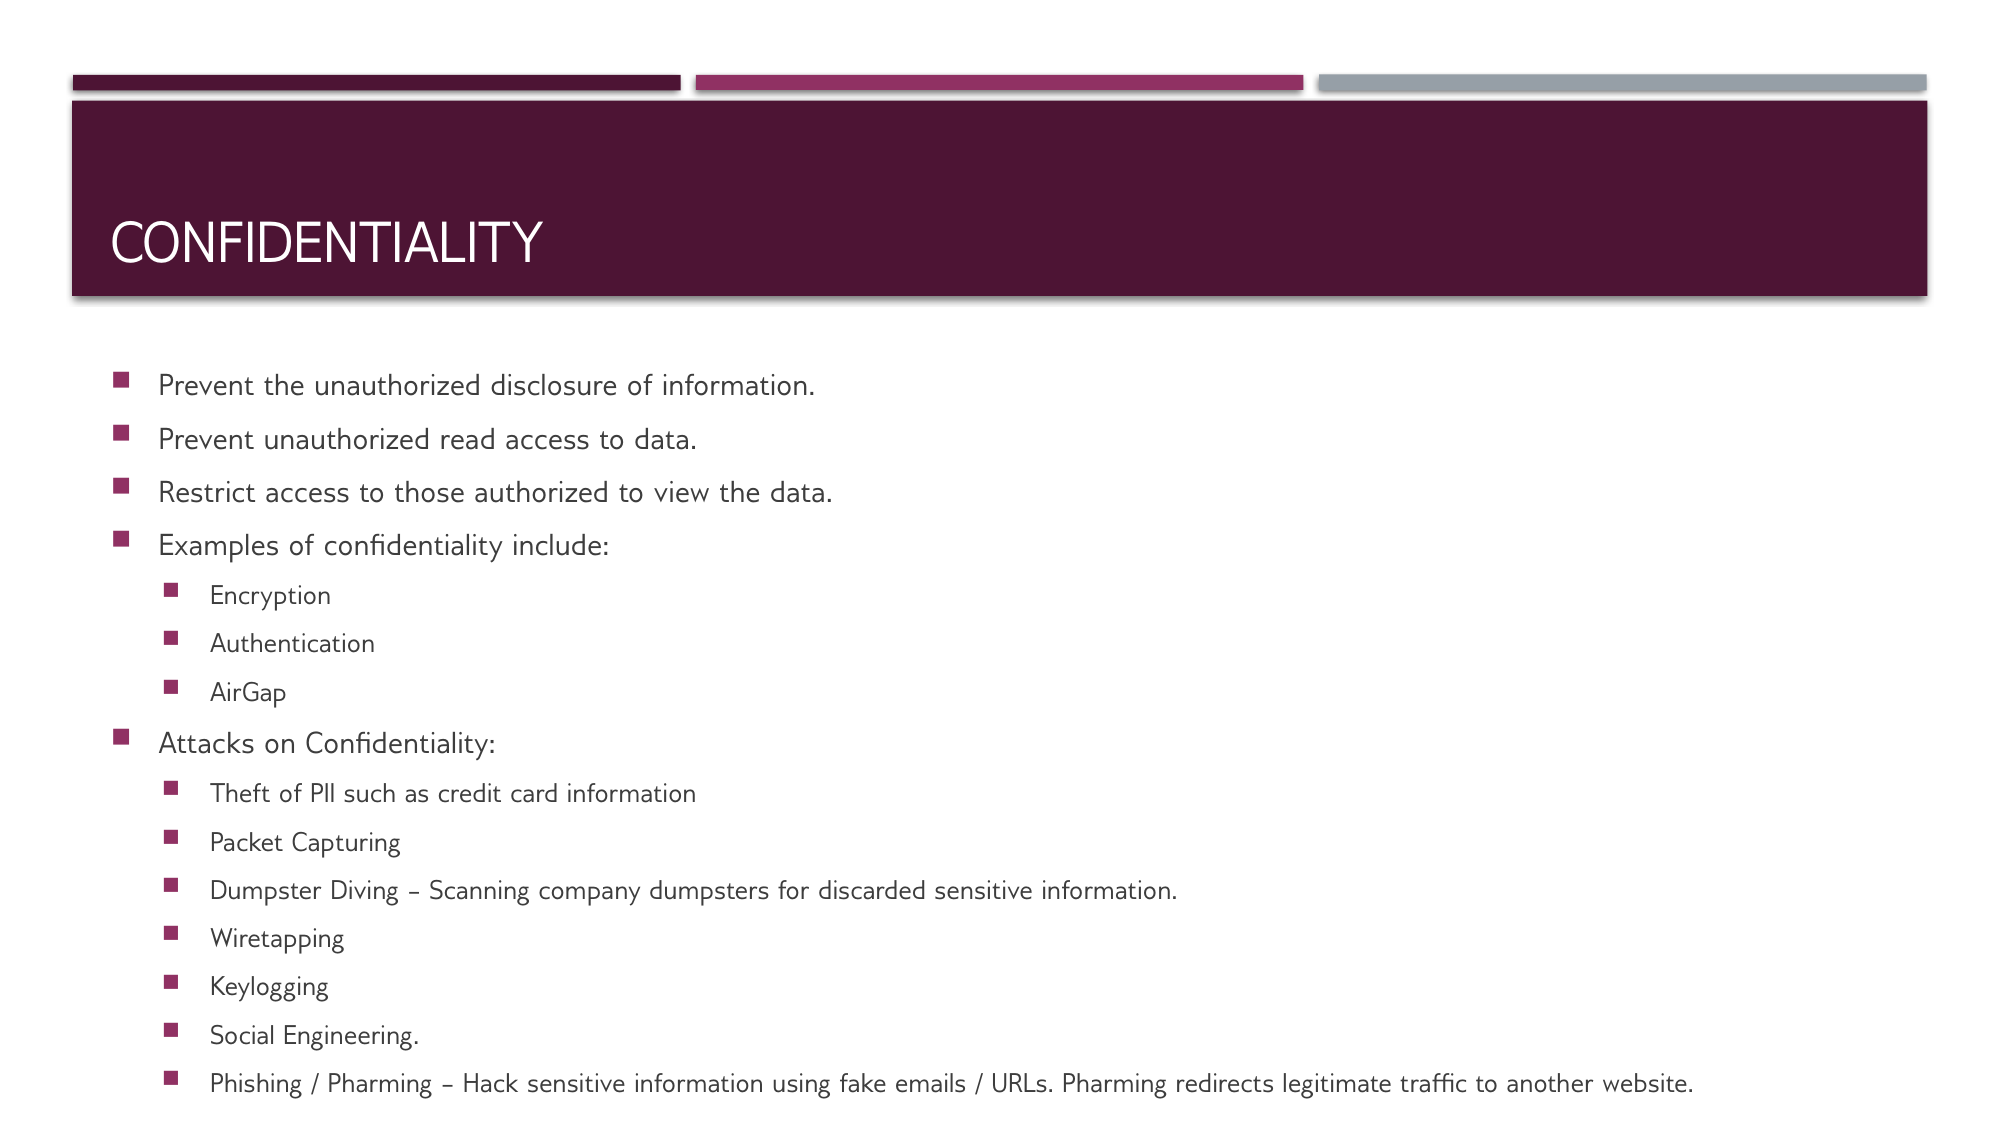

# confidentiality
Prevent the unauthorized disclosure of information.
Prevent unauthorized read access to data.
Restrict access to those authorized to view the data.
Examples of confidentiality include:
Encryption
Authentication
AirGap
Attacks on Confidentiality:
Theft of PII such as credit card information
Packet Capturing
Dumpster Diving – Scanning company dumpsters for discarded sensitive information.
Wiretapping
Keylogging
Social Engineering.
Phishing / Pharming – Hack sensitive information using fake emails / URLs. Pharming redirects legitimate traffic to another website.